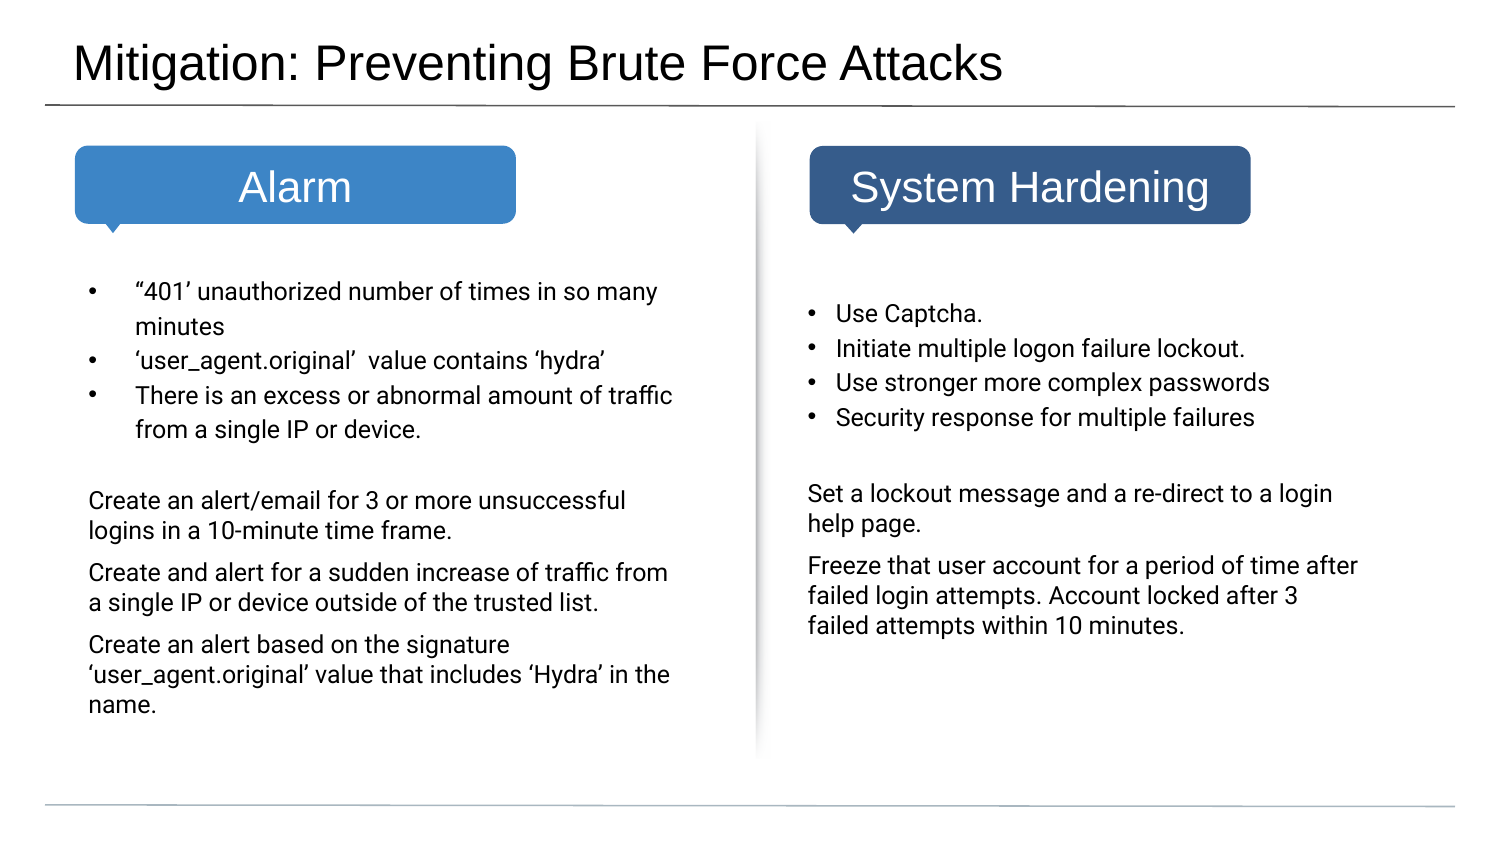

# Mitigation: Preventing Brute Force Attacks

“401’ unauthorized number of times in so many minutes
‘user_agent.original’  value contains ‘hydra’
There is an excess or abnormal amount of traffic from a single IP or device.

Create an alert/email for 3 or more unsuccessful logins in a 10-minute time frame.
Create and alert for a sudden increase of traffic from a single IP or device outside of the trusted list.
Create an alert based on the signature ‘user_agent.original’ value that includes ‘Hydra’ in the name.

Use Captcha.
Initiate multiple logon failure lockout.
Use stronger more complex passwords
Security response for multiple failures

Set a lockout message and a re-direct to a login help page.
Freeze that user account for a period of time after failed login attempts. Account locked after 3 failed attempts within 10 minutes.